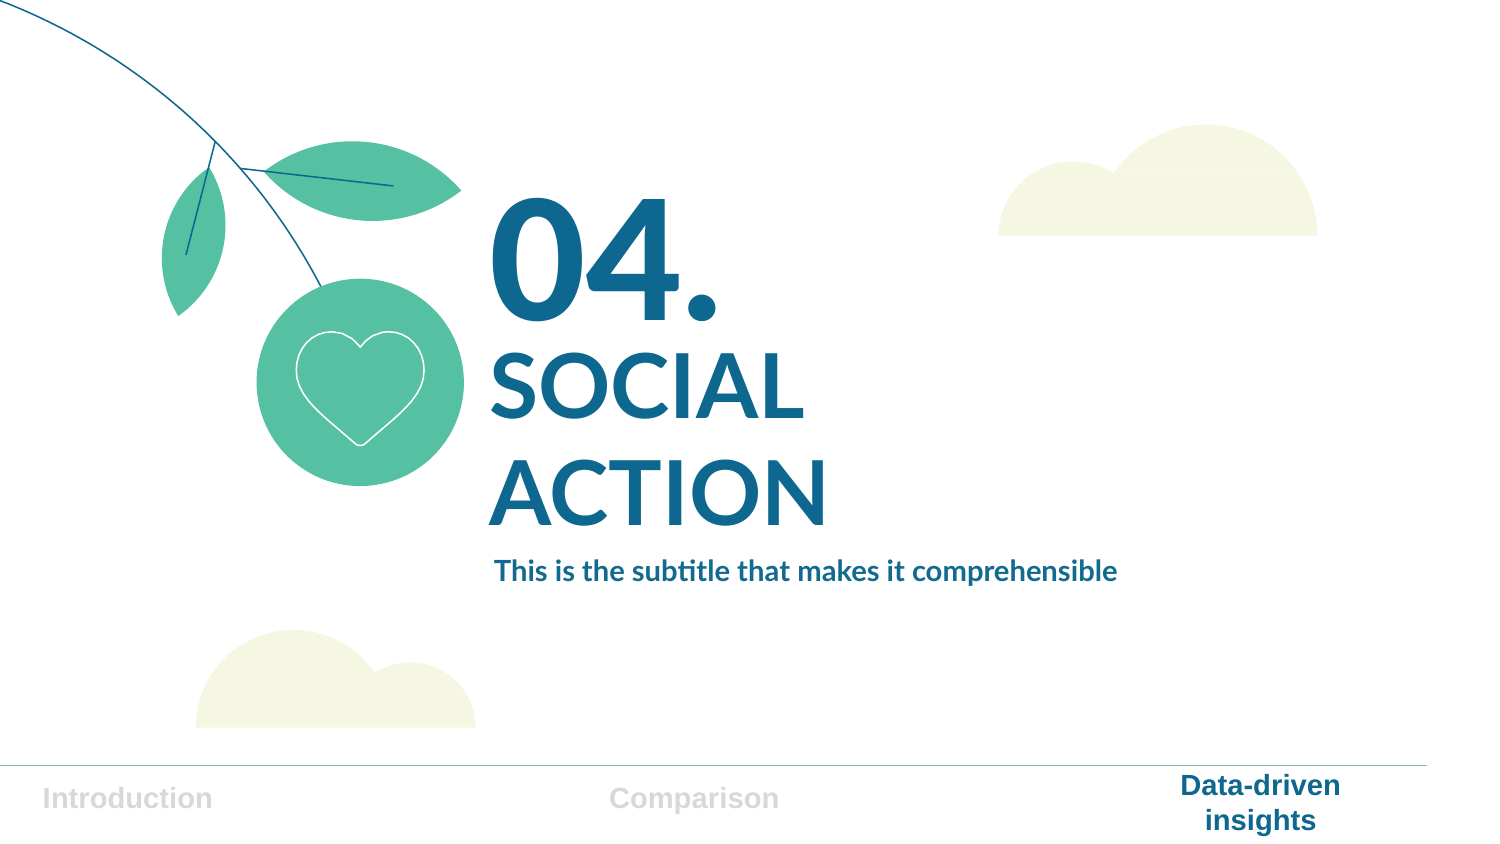

04.

# SOCIAL
ACTION

This is the subtitle that makes it comprehensible